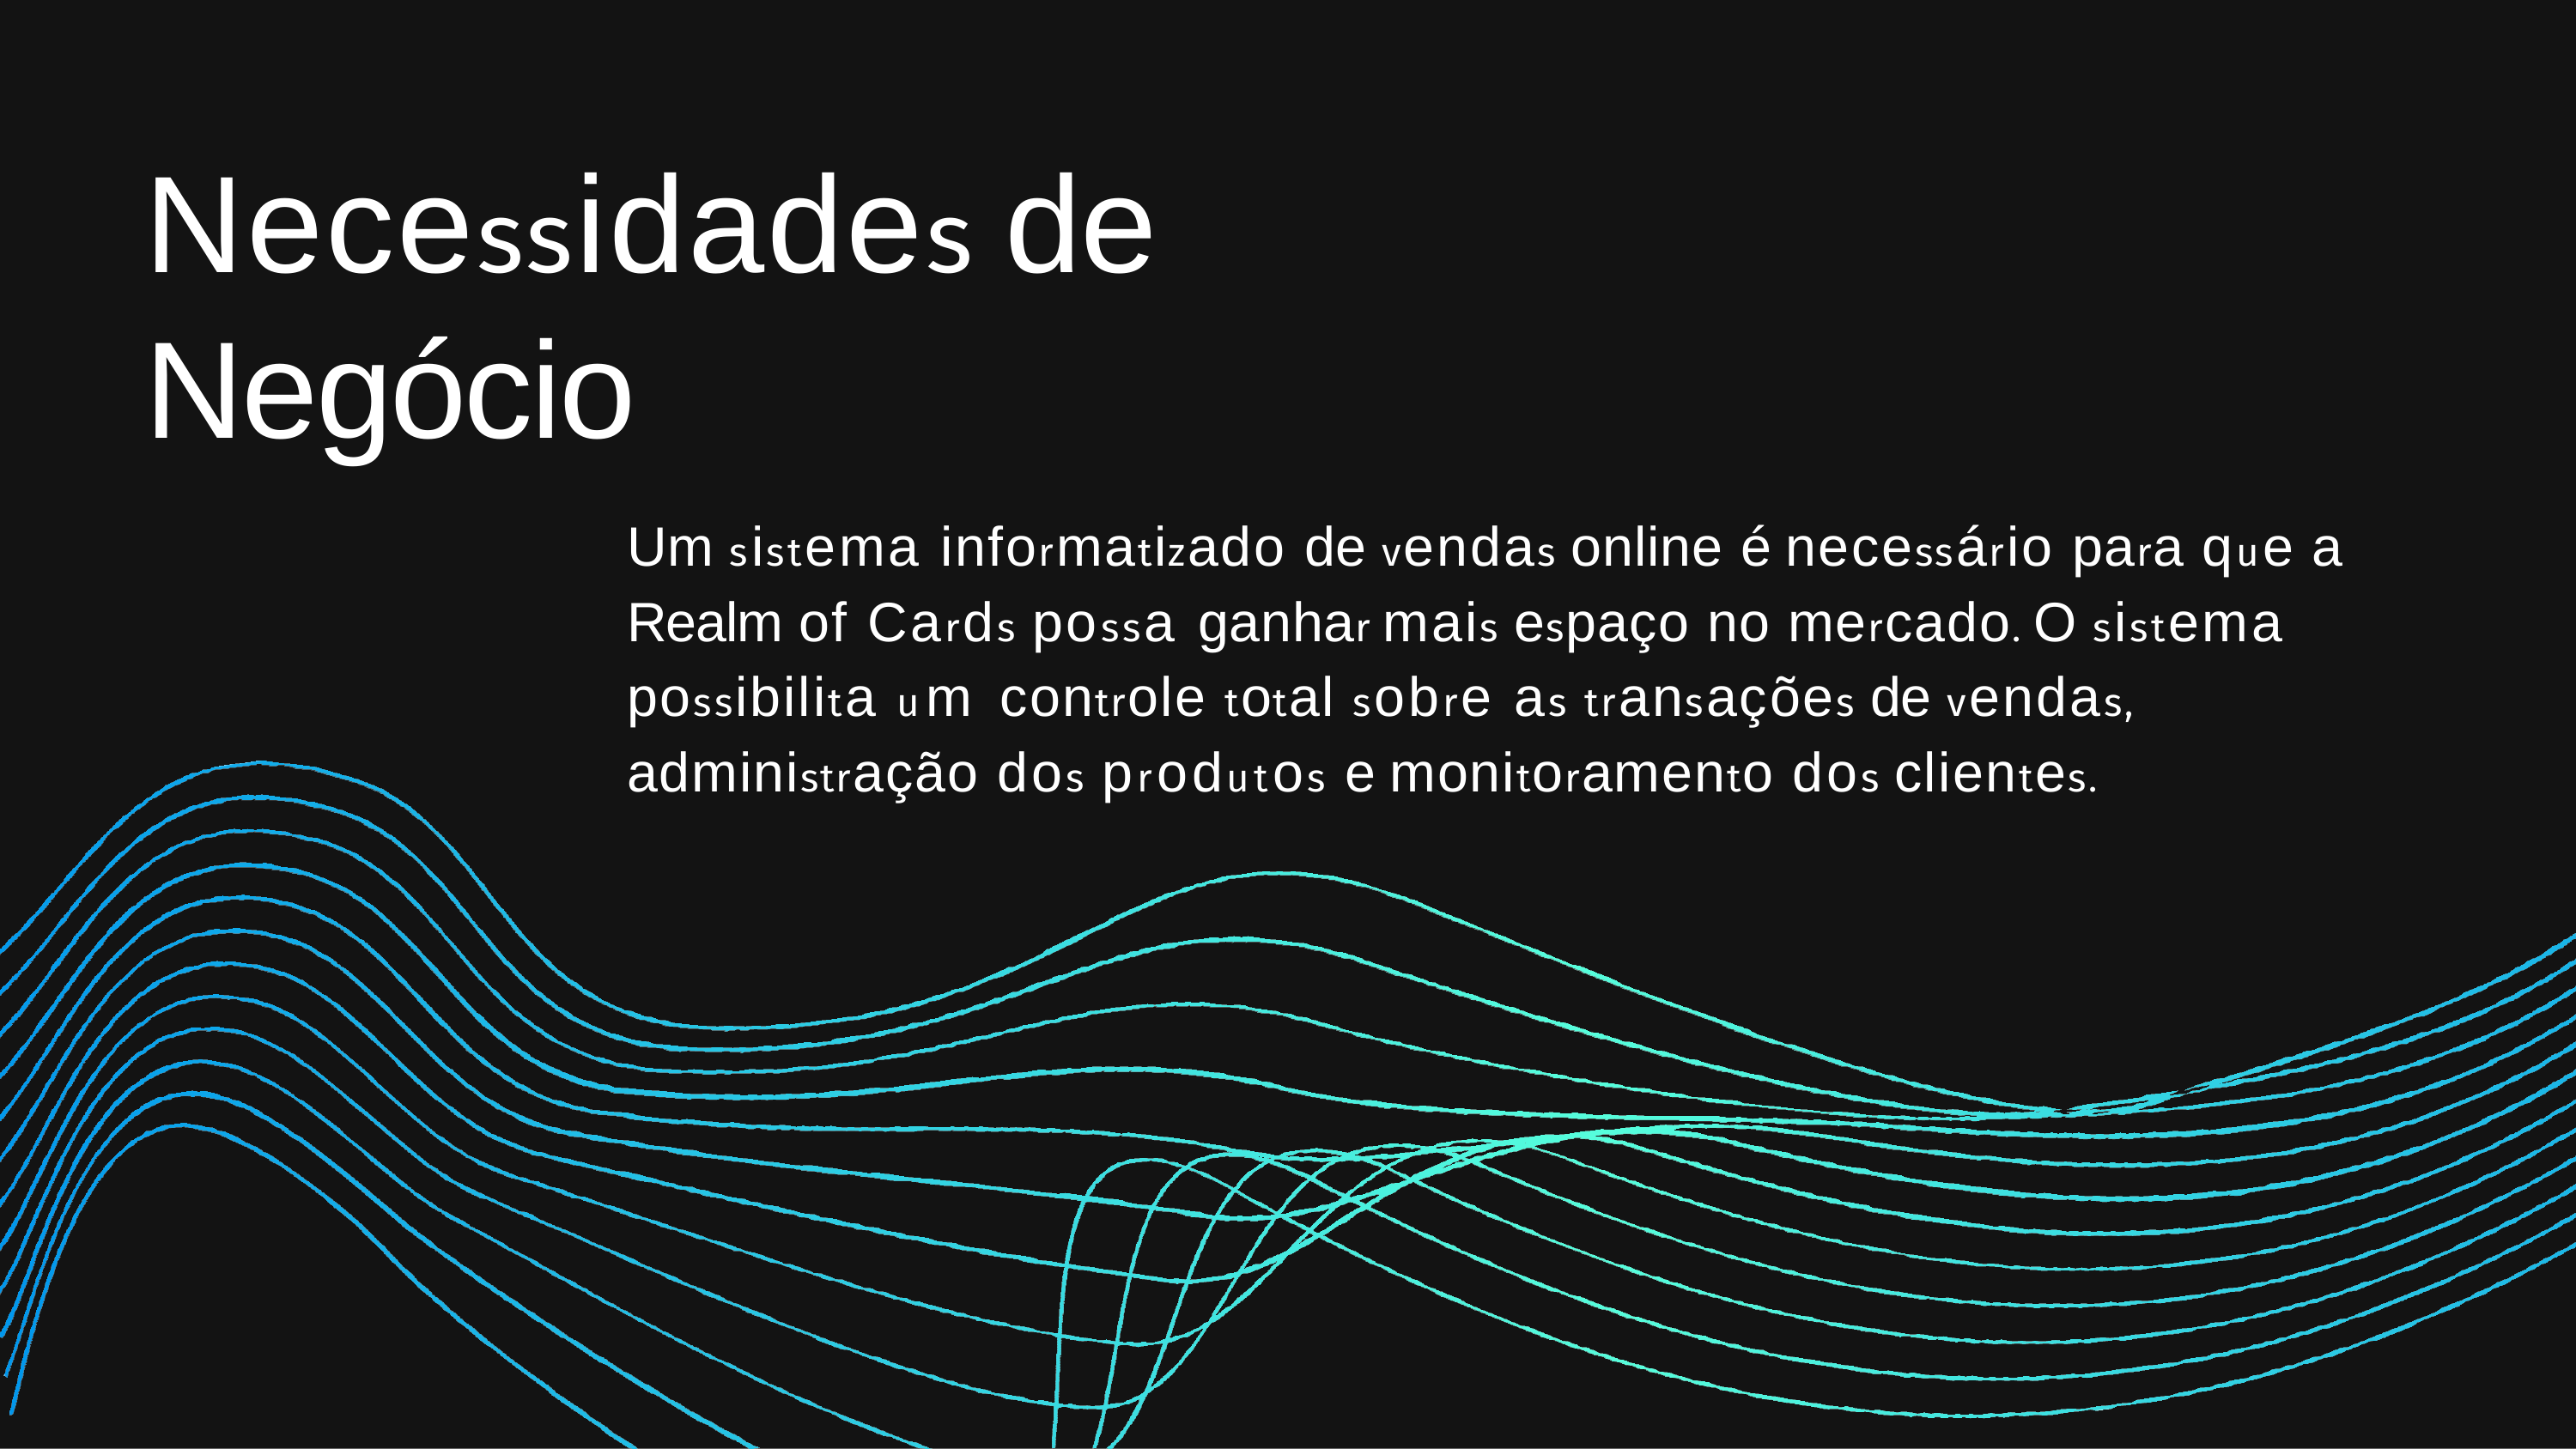

# Necessidades de Negócio
Um sistema informatizado de vendas online é necessário para que a  Realm of Cards possa ganhar mais espaço no mercado. O sistema  possibilita um controle total sobre as transações de vendas,  administração dos produtos e monitoramento dos clientes.